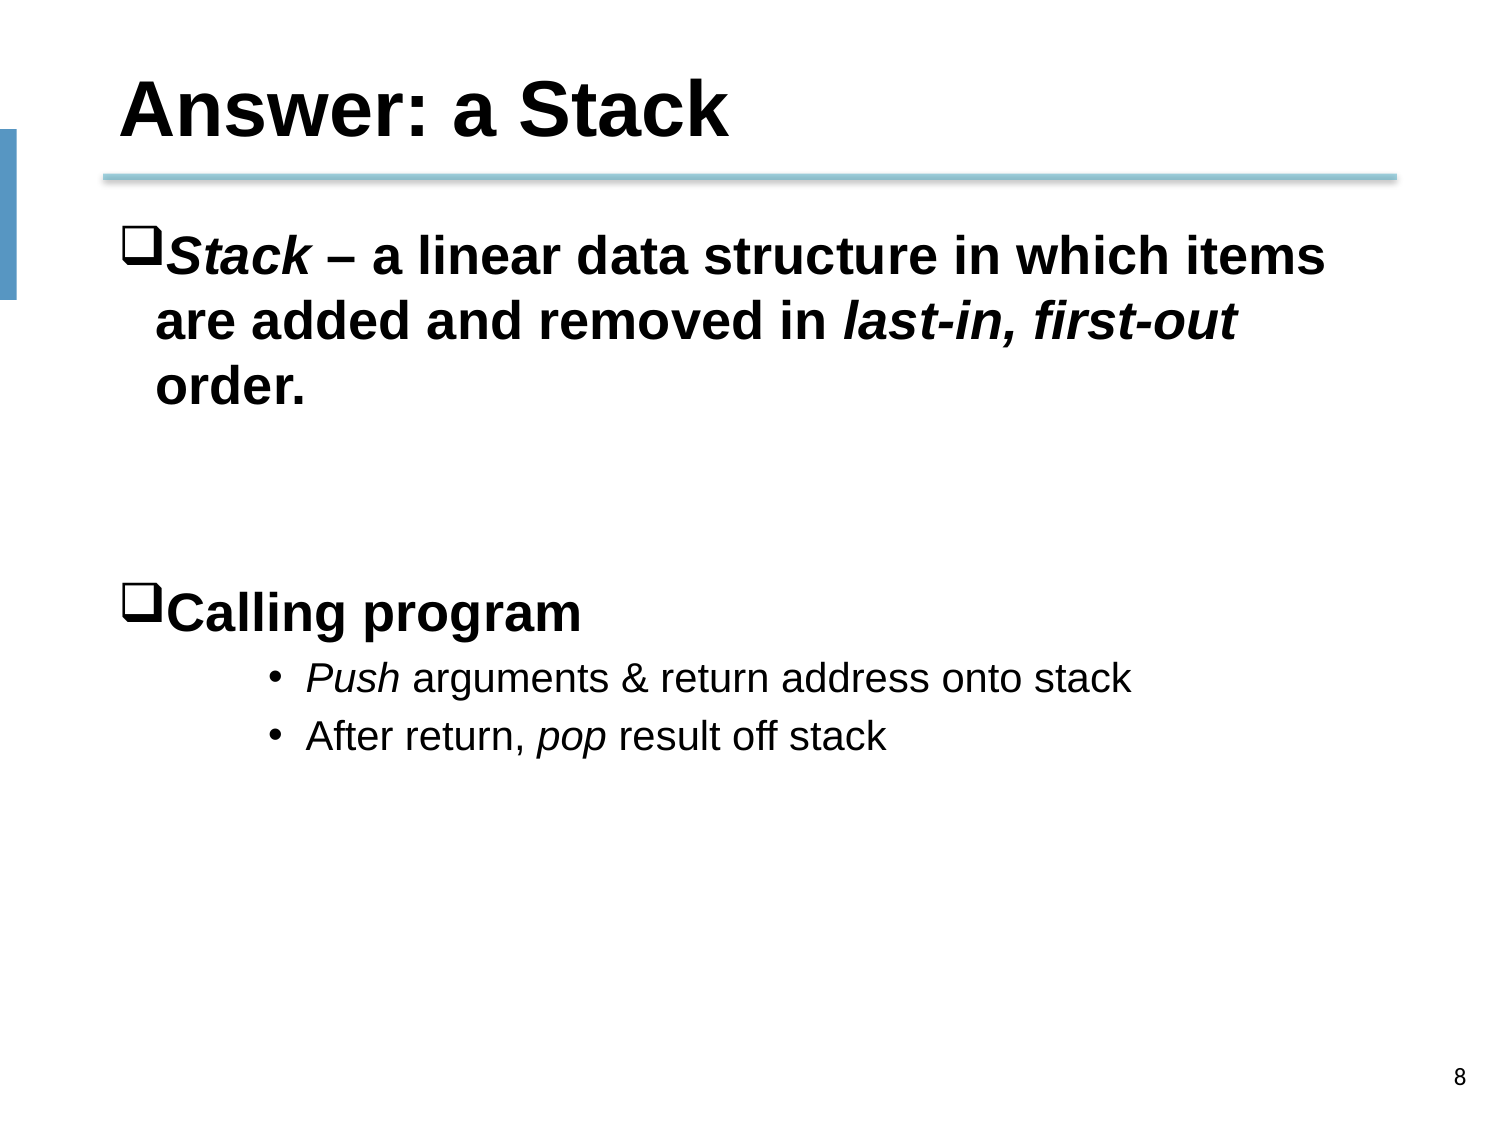

# Answer: a Stack
Stack – a linear data structure in which items are added and removed in last-in, first-out order.

Calling program
Push arguments & return address onto stack
After return, pop result off stack

8